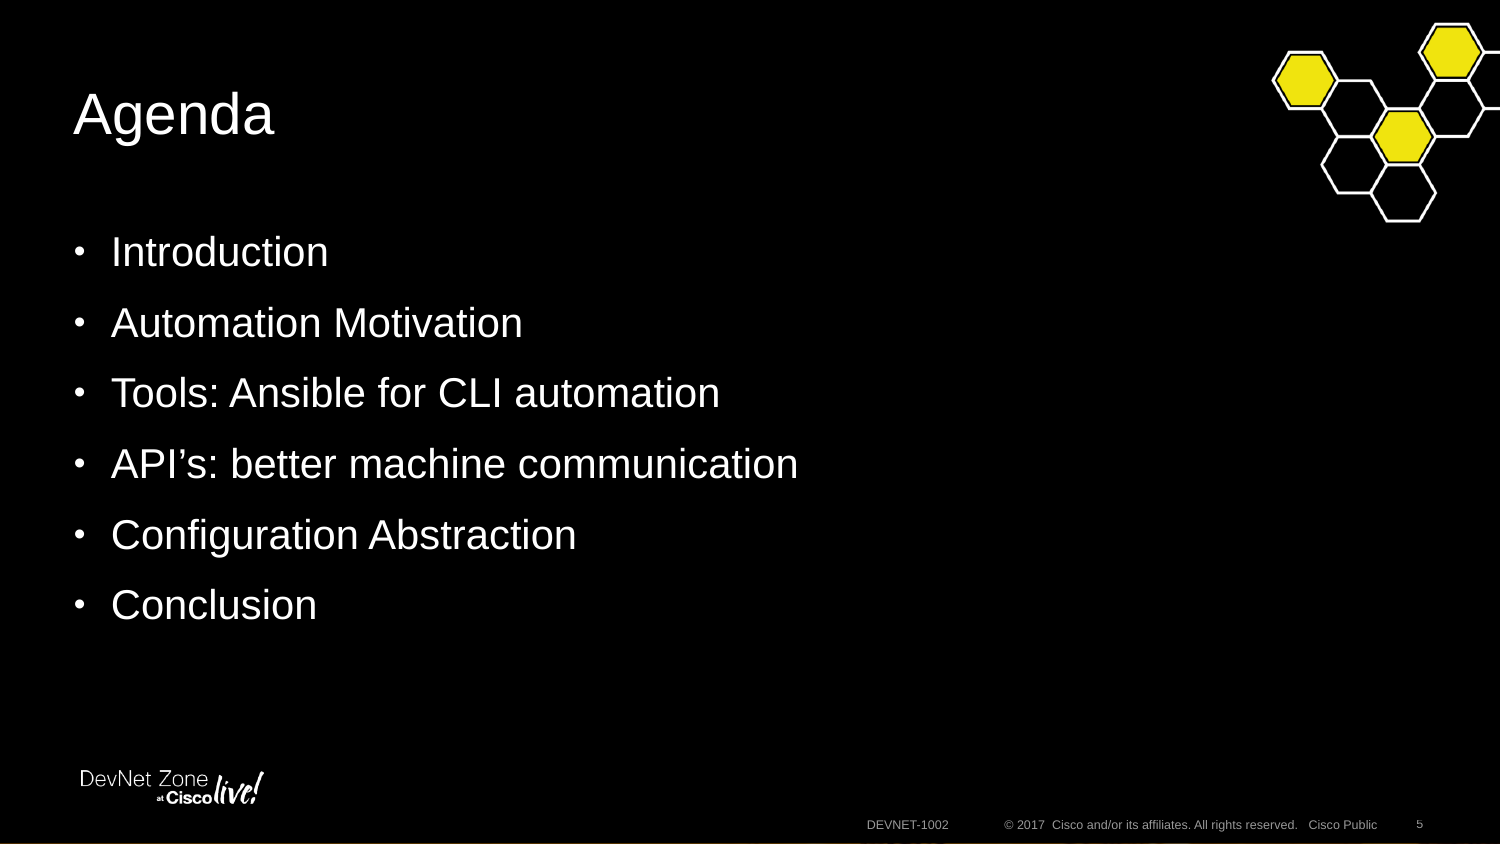

# Agenda
Introduction
Automation Motivation
Tools: Ansible for CLI automation
API’s: better machine communication
Configuration Abstraction
Conclusion
5
DEVNET-1002